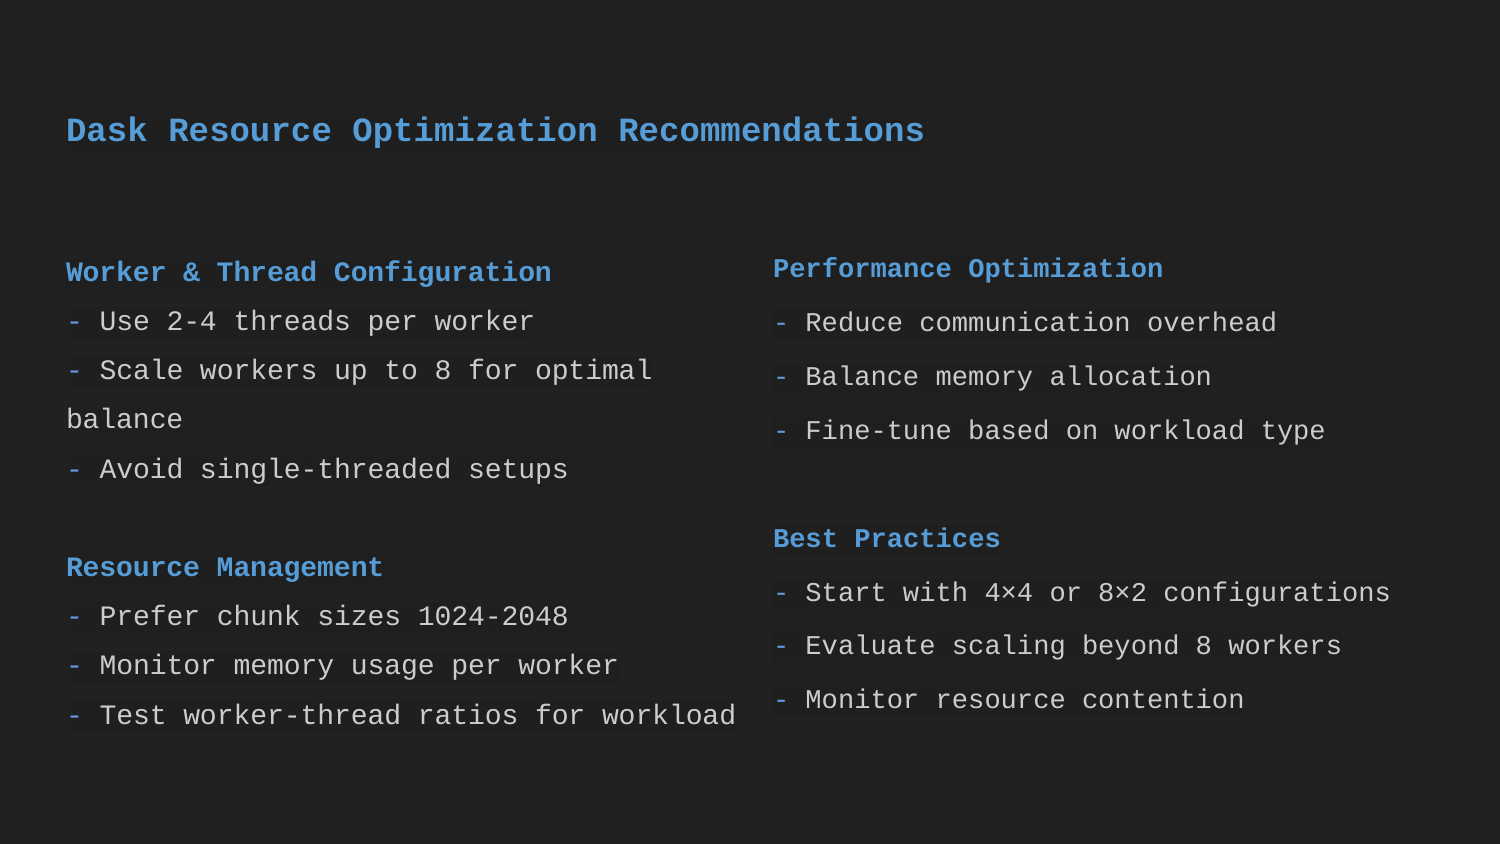

# Dask Resource Optimization Recommendations

Worker & Thread Configuration
- Use 2-4 threads per worker
- Scale workers up to 8 for optimal balance
- Avoid single-threaded setups

Resource Management
- Prefer chunk sizes 1024-2048
- Monitor memory usage per worker
- Test worker-thread ratios for workload

Performance Optimization
- Reduce communication overhead
- Balance memory allocation
- Fine-tune based on workload type

Best Practices
- Start with 4×4 or 8×2 configurations
- Evaluate scaling beyond 8 workers
- Monitor resource contention